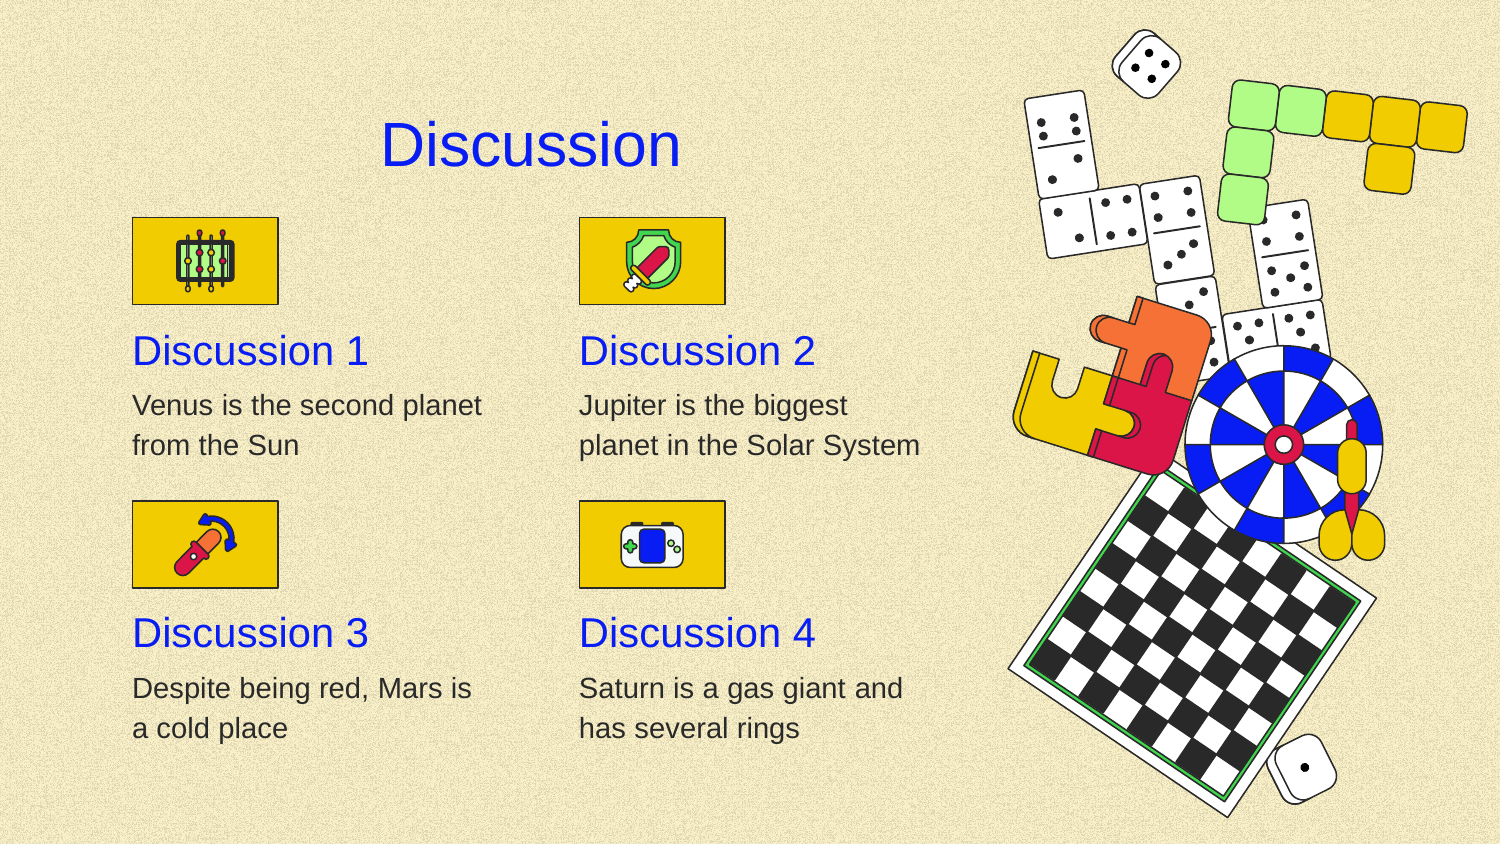

# Discussion

Discussion 1
Discussion 2

Venus is the second planet from the Sun
Jupiter is the biggest planet in the Solar System

Discussion 3
Discussion 4
Despite being red, Mars is a cold place
Saturn is a gas giant and has several rings